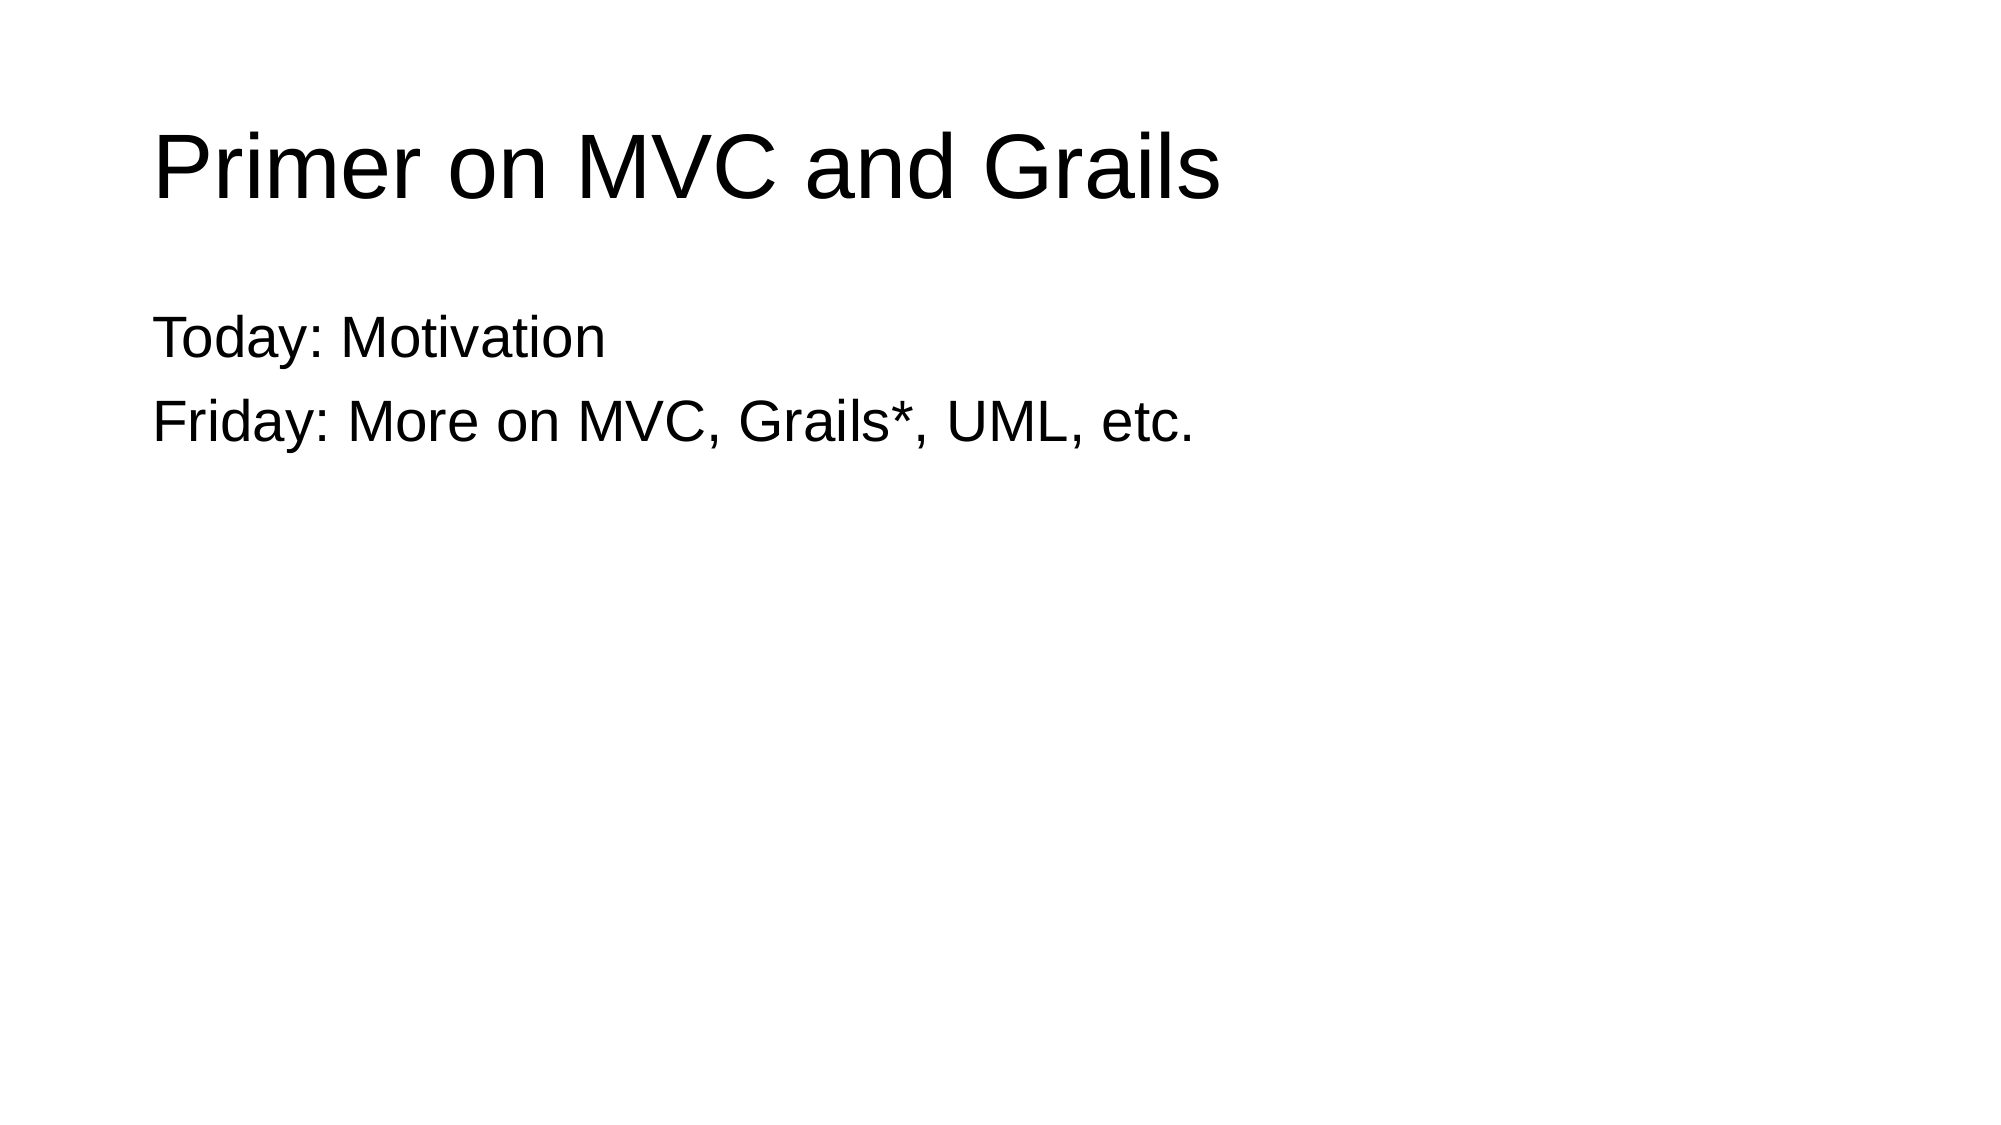

# Primer on MVC and Grails
Today: Motivation
Friday: More on MVC, Grails*, UML, etc.